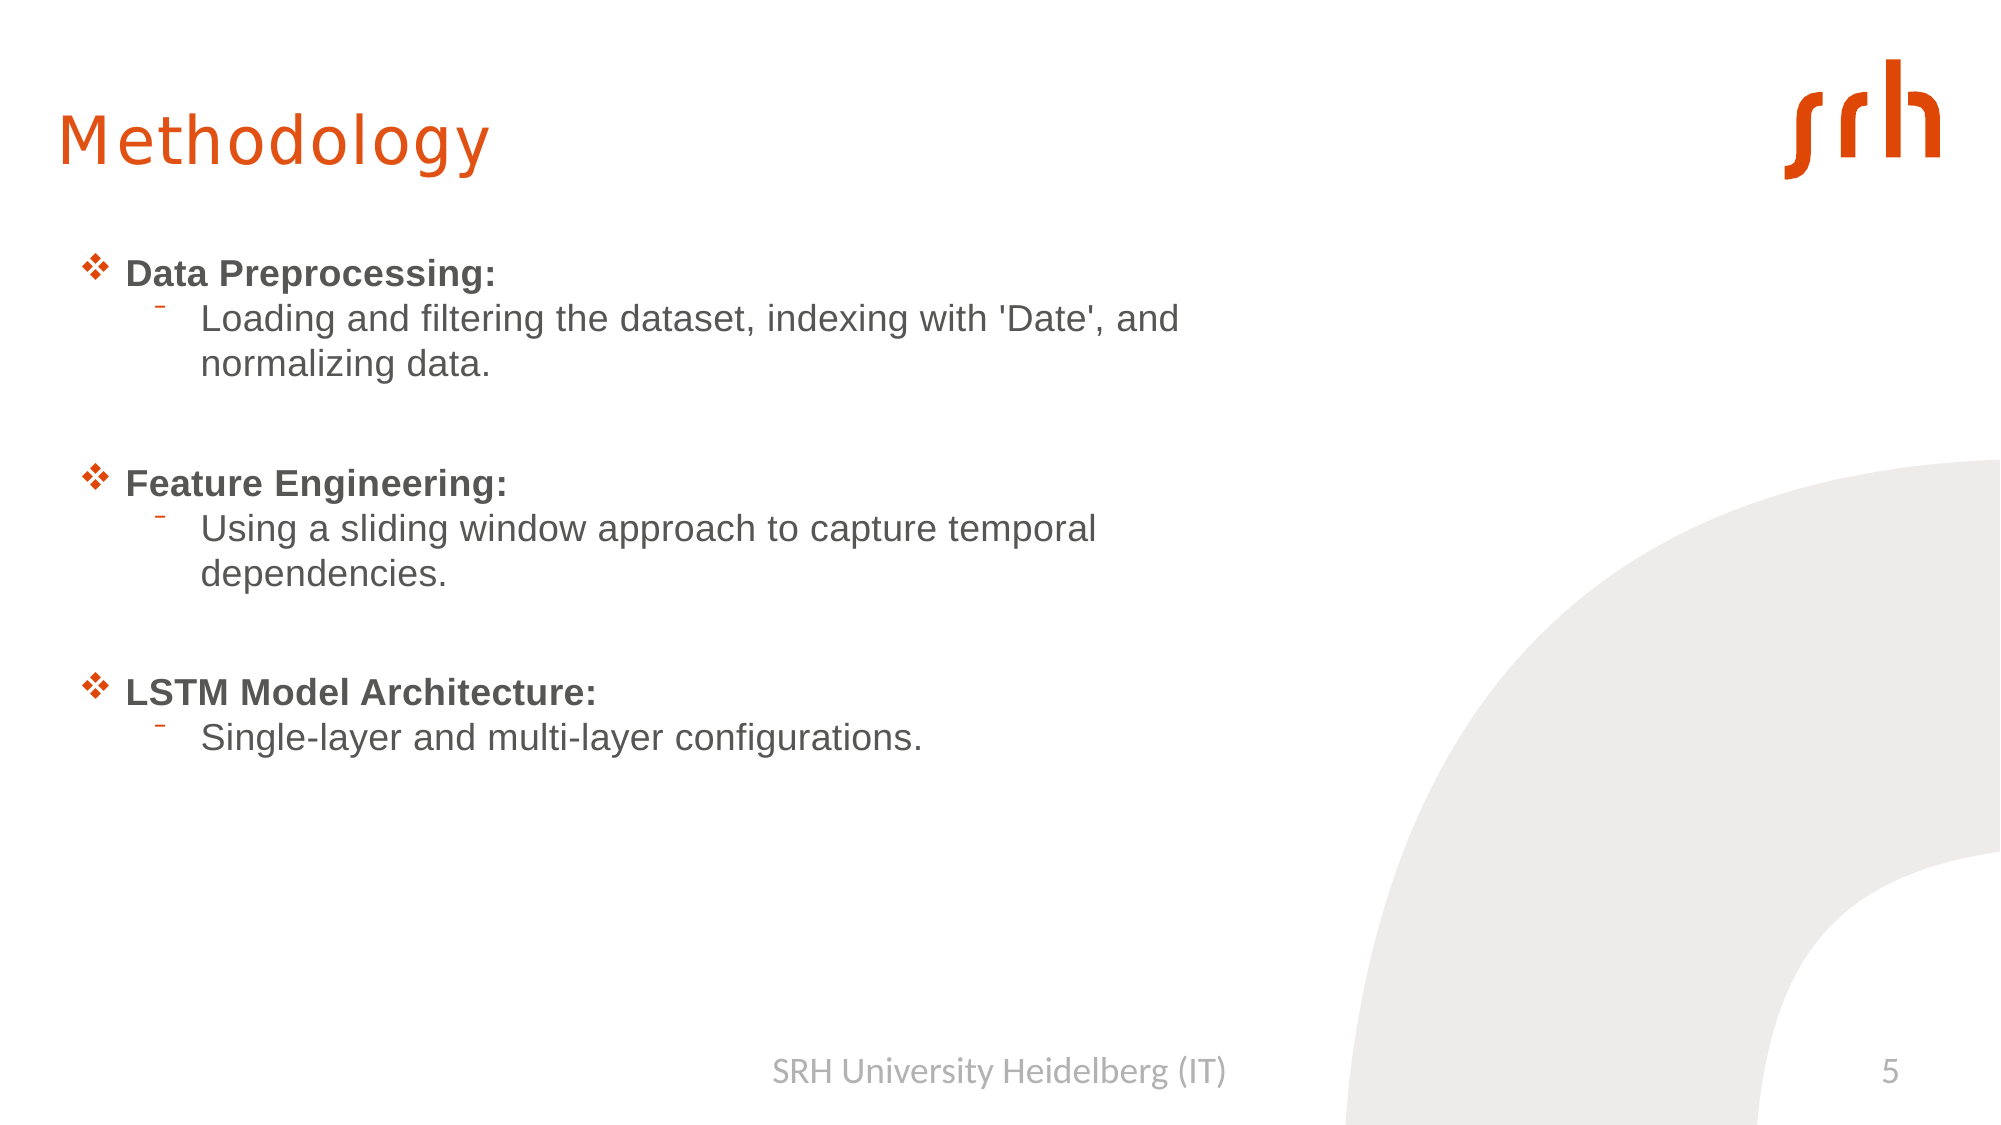

# Methodology
Data Preprocessing:
Loading and filtering the dataset, indexing with 'Date', and normalizing data.

Feature Engineering:
Using a sliding window approach to capture temporal dependencies.

LSTM Model Architecture:
Single-layer and multi-layer configurations.

SRH University Heidelberg (IT)
5